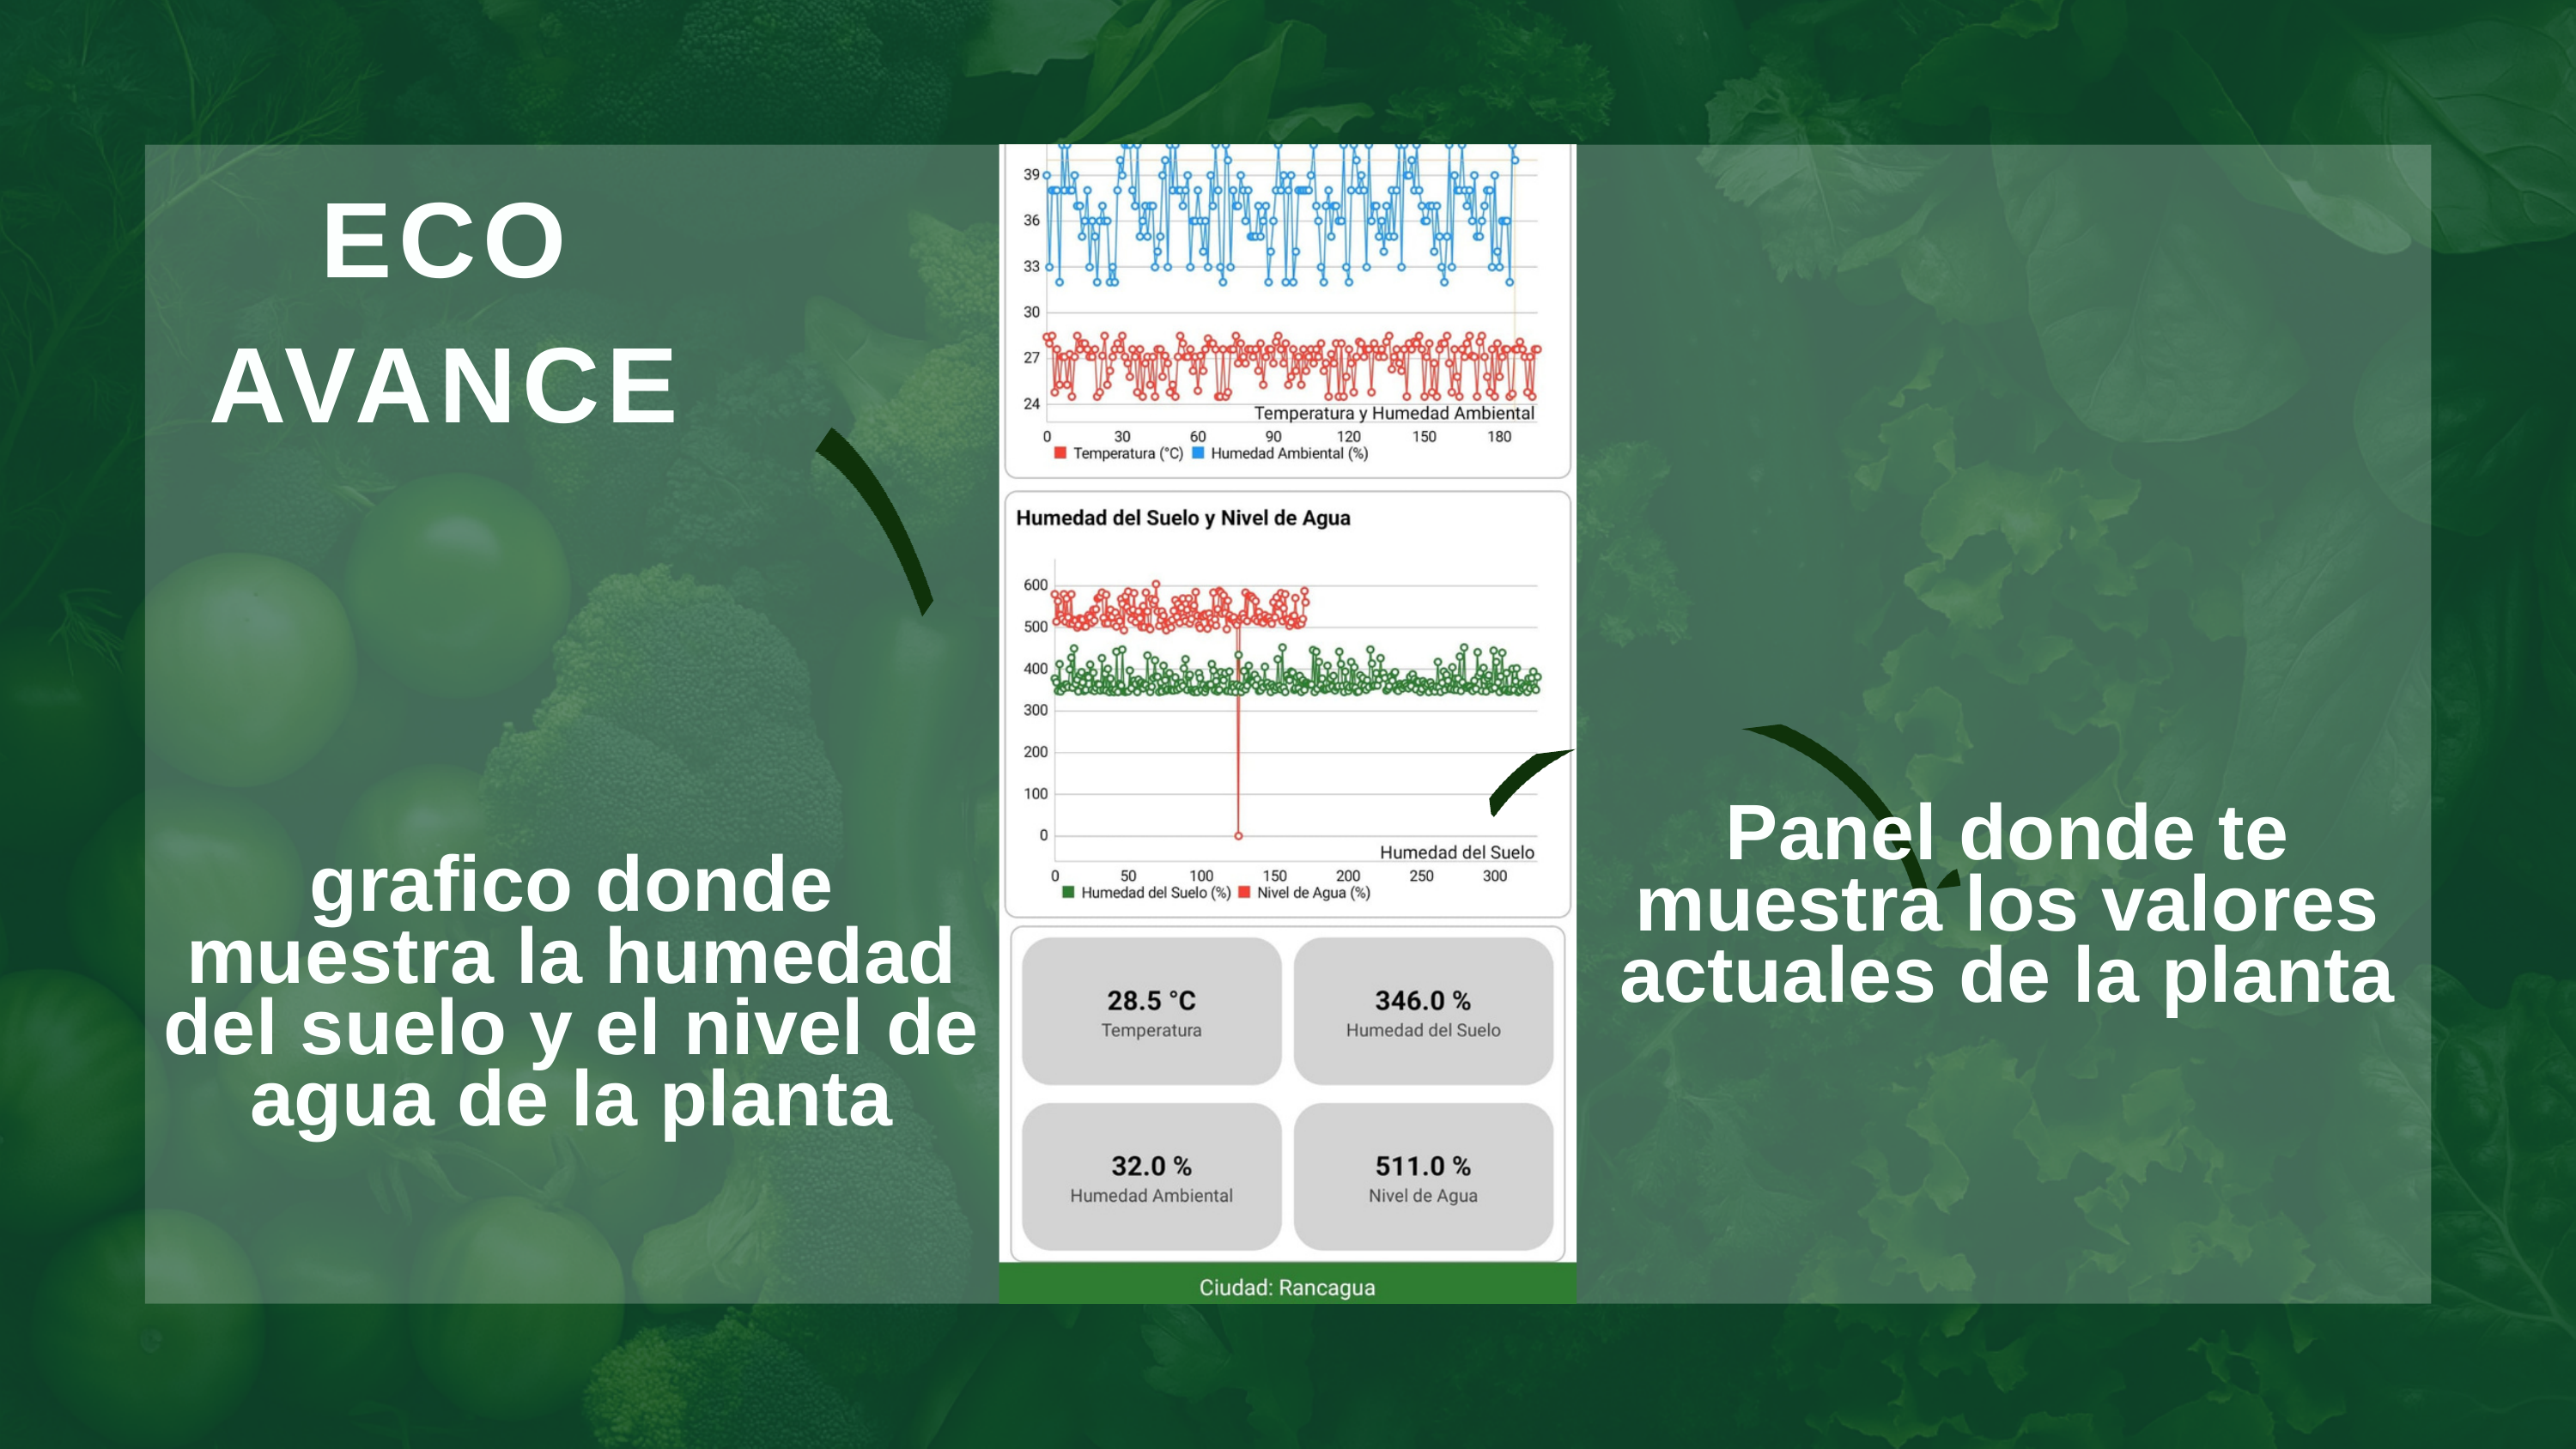

ECO
AVANCE

Panel donde te muestra los valores actuales de la planta
grafico donde muestra la humedad del suelo y el nivel de agua de la planta